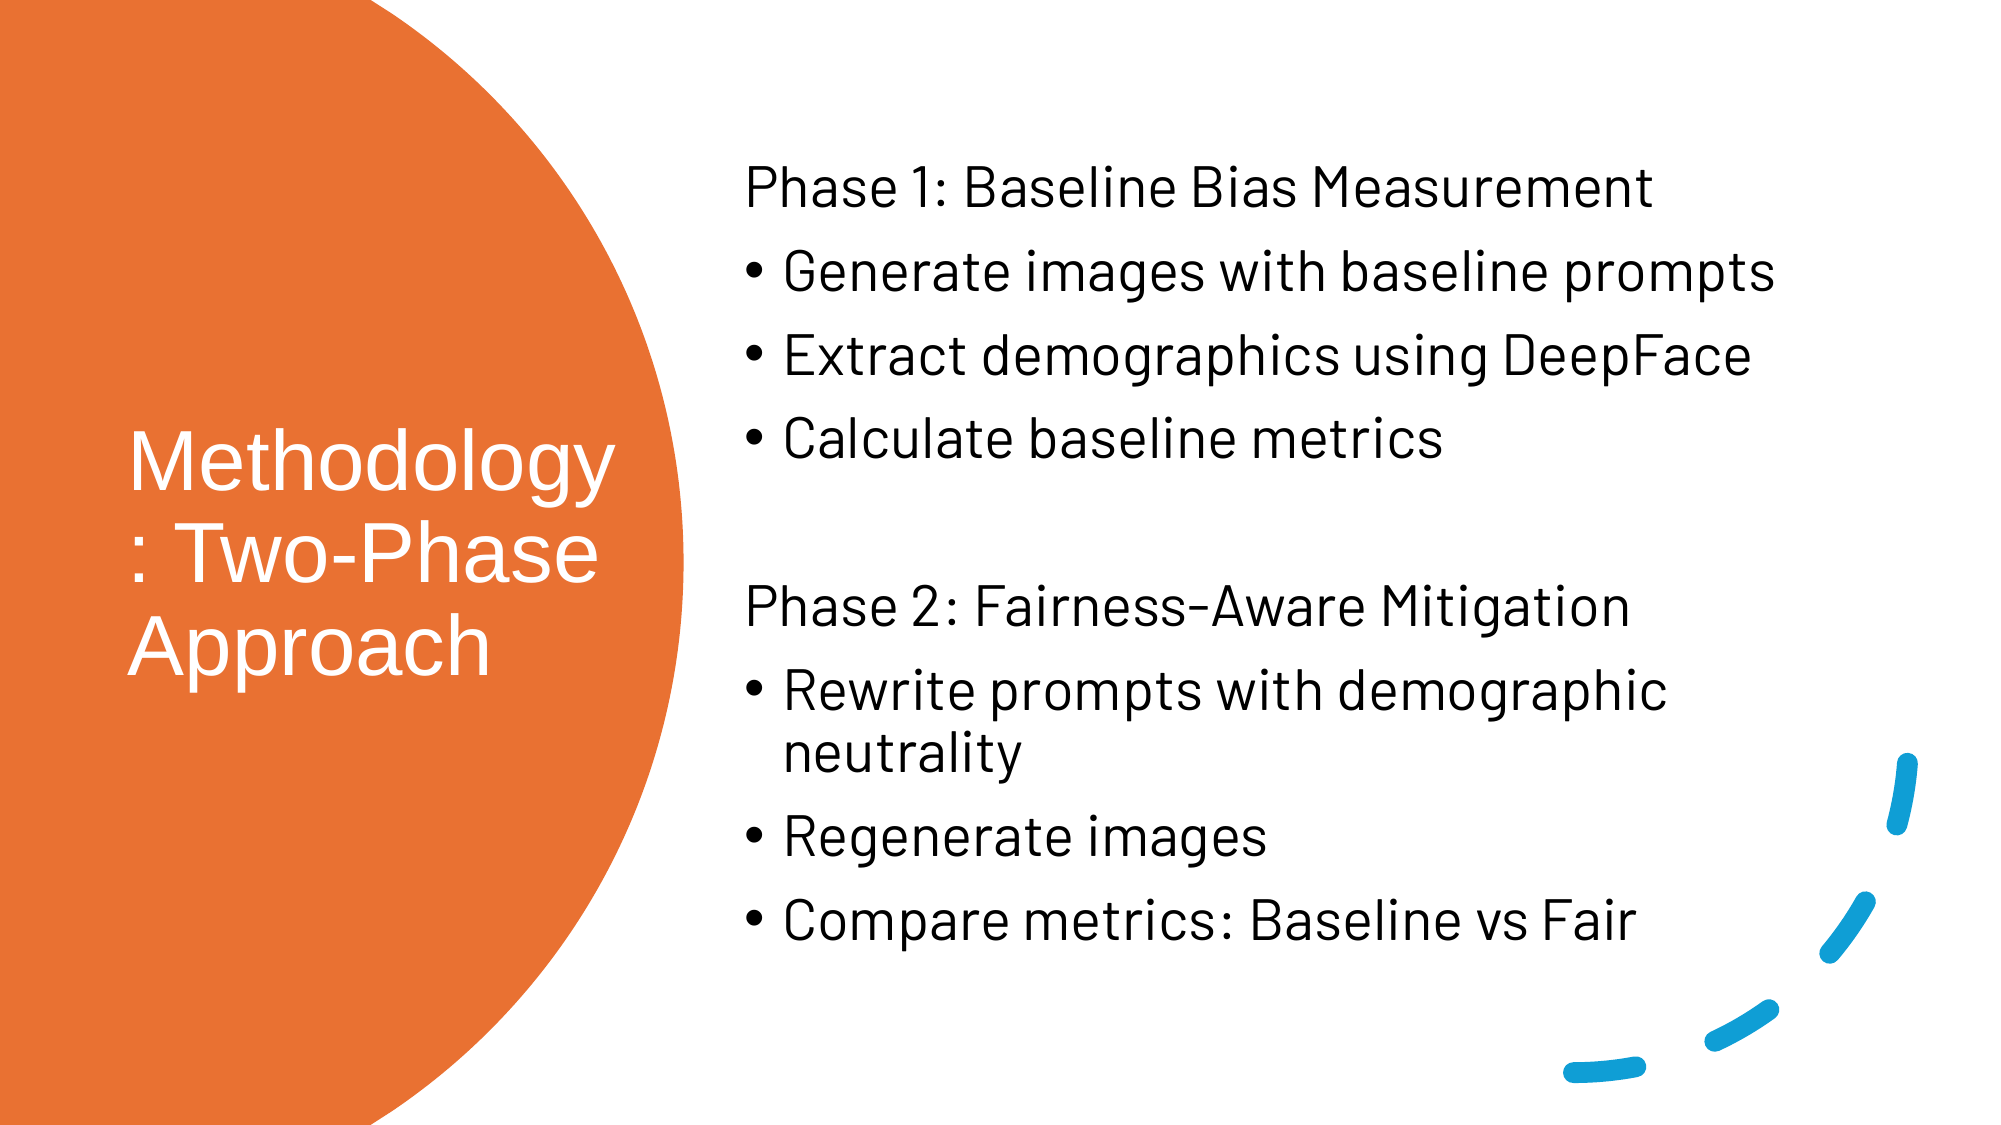

Phase 1: Baseline Bias Measurement
Generate images with baseline prompts
Extract demographics using DeepFace
Calculate baseline metrics

Phase 2: Fairness-Aware Mitigation
Rewrite prompts with demographic neutrality
Regenerate images
Compare metrics: Baseline vs Fair
# Methodology: Two-Phase Approach